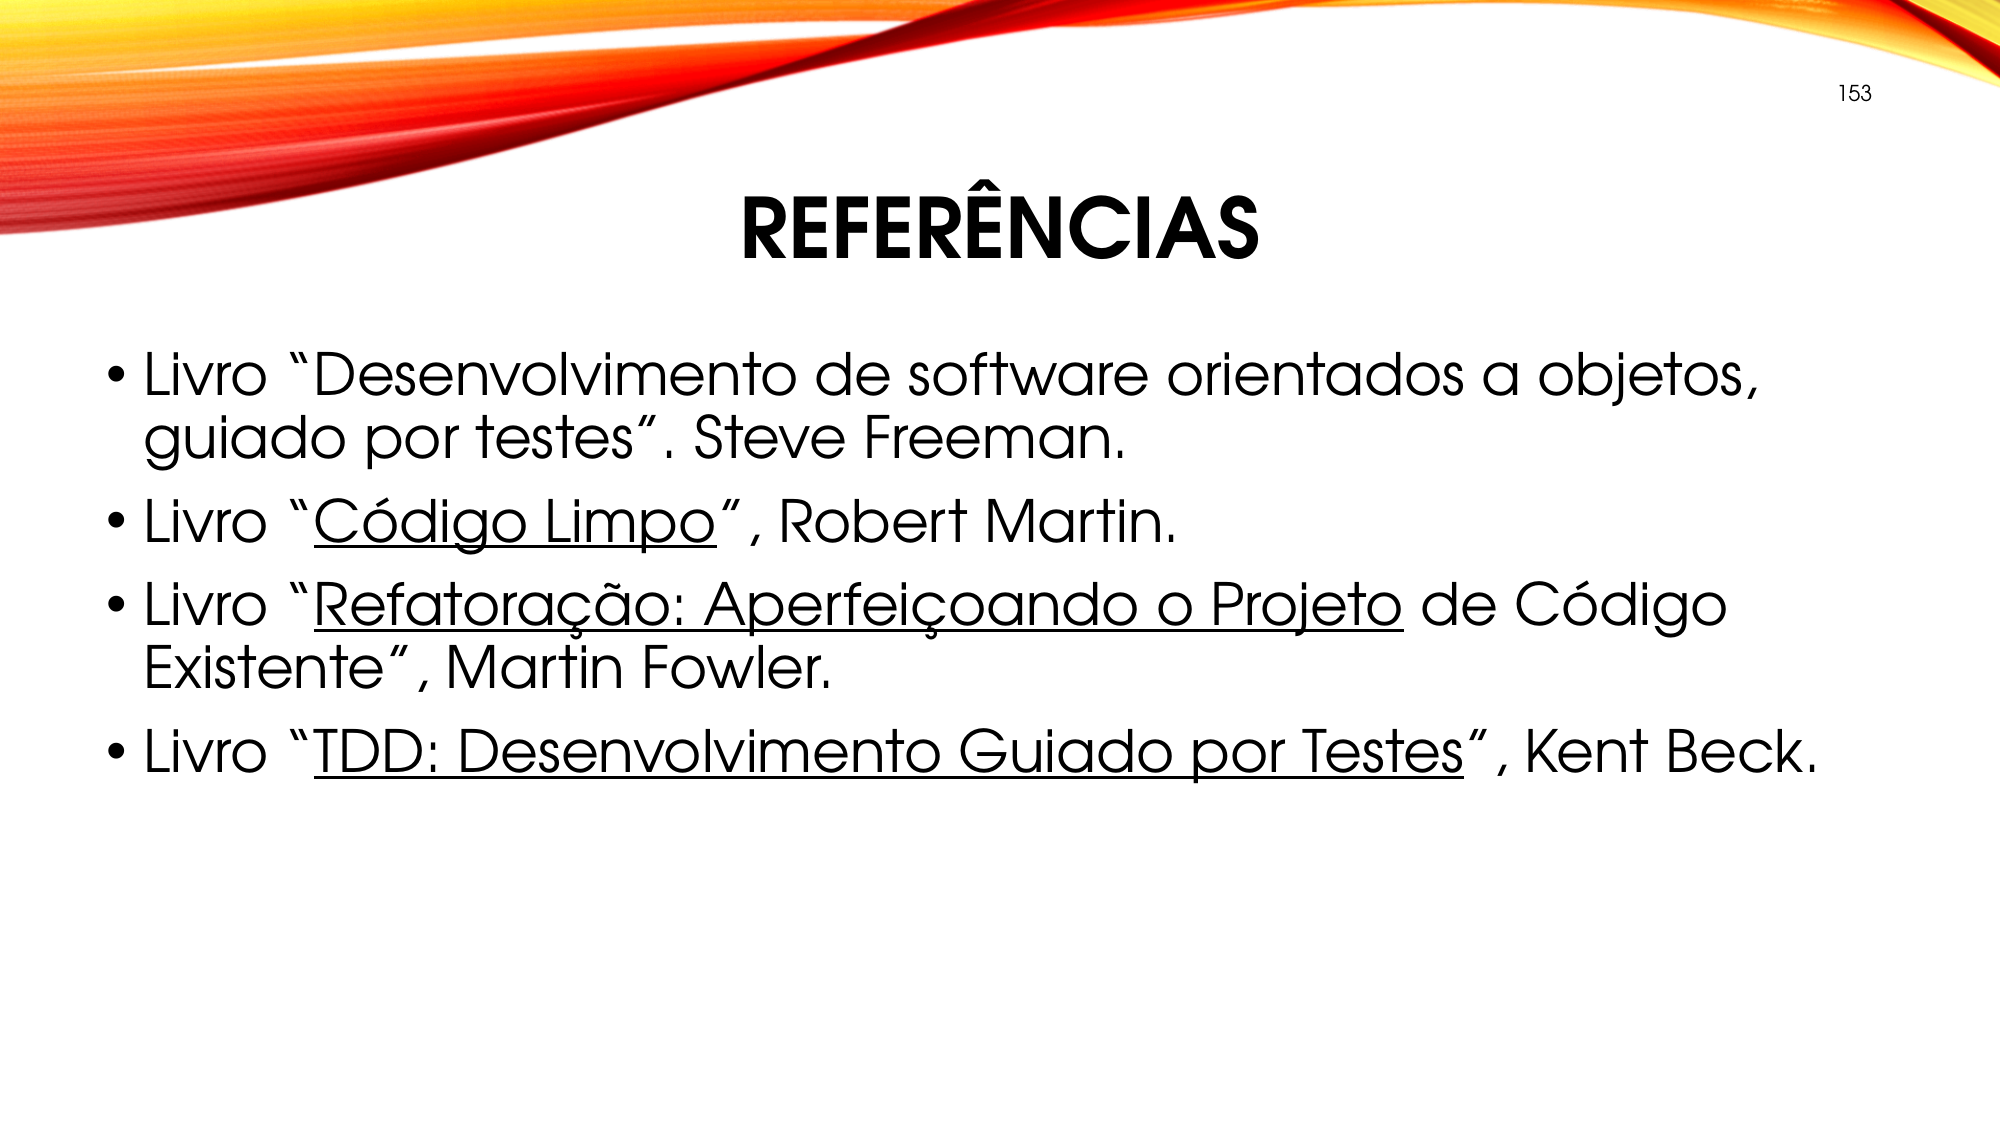

153
# Referências
Livro “Desenvolvimento de software orientados a objetos, guiado por testes”. Steve Freeman.
Livro “Código Limpo”, Robert Martin.
Livro “Refatoração: Aperfeiçoando o Projeto de Código Existente”, Martin Fowler.
Livro “TDD: Desenvolvimento Guiado por Testes”, Kent Beck.